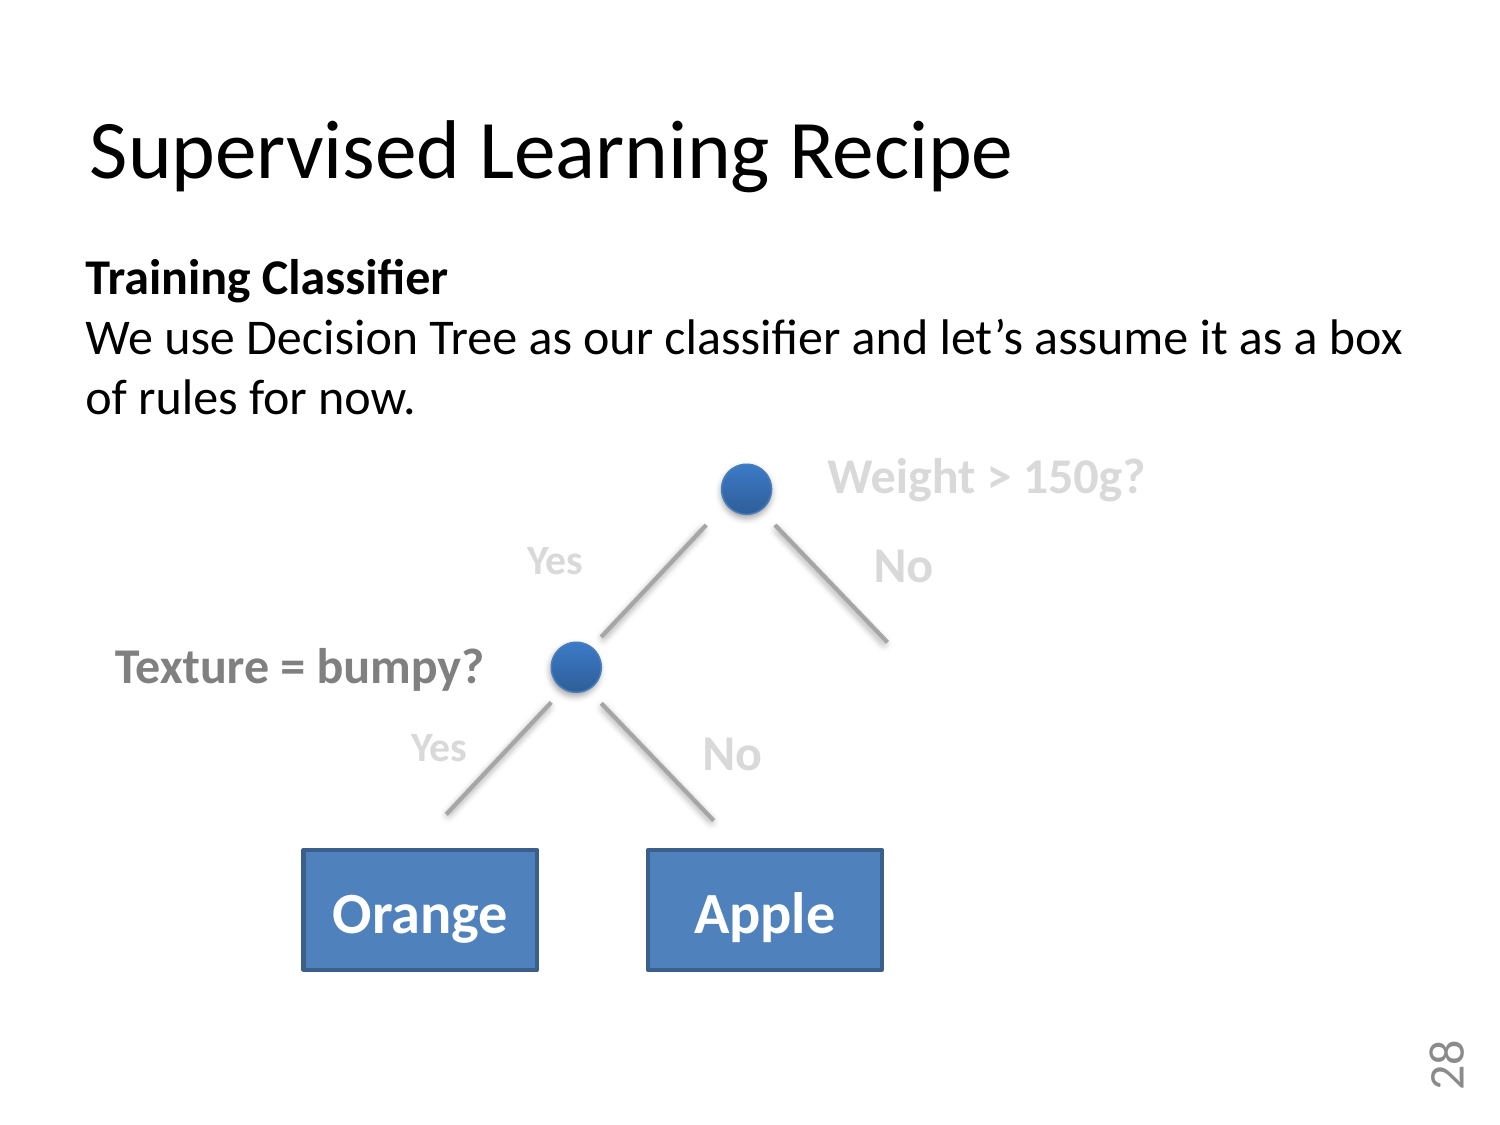

Supervised Learning Recipe
Training Classifier
We use Decision Tree as our classifier and let’s assume it as a box of rules for now.
Weight > 150g?

Yes
No
Texture = bumpy?

Yes
No
Apple
Orange
28